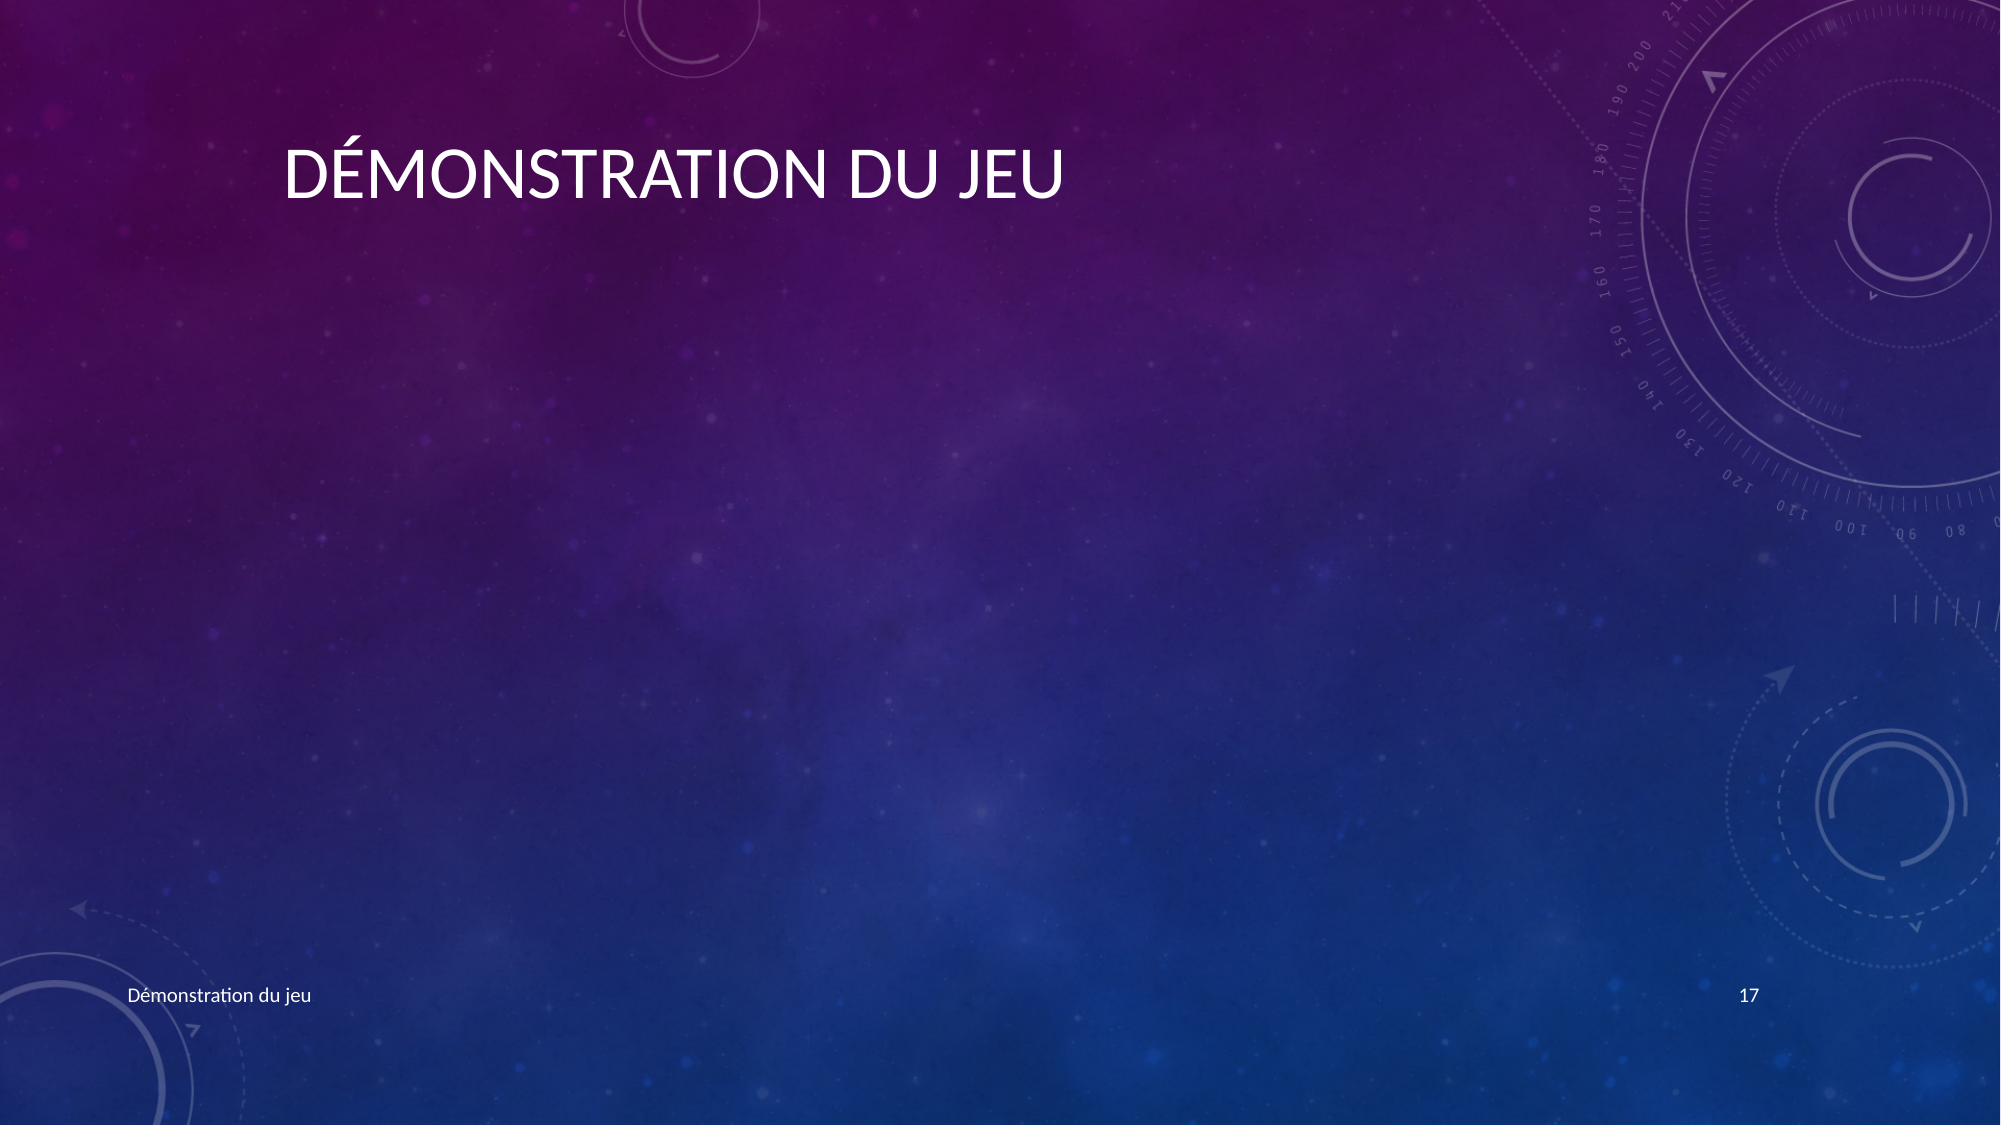

Démonstration du jeu

Démonstration du jeu
17